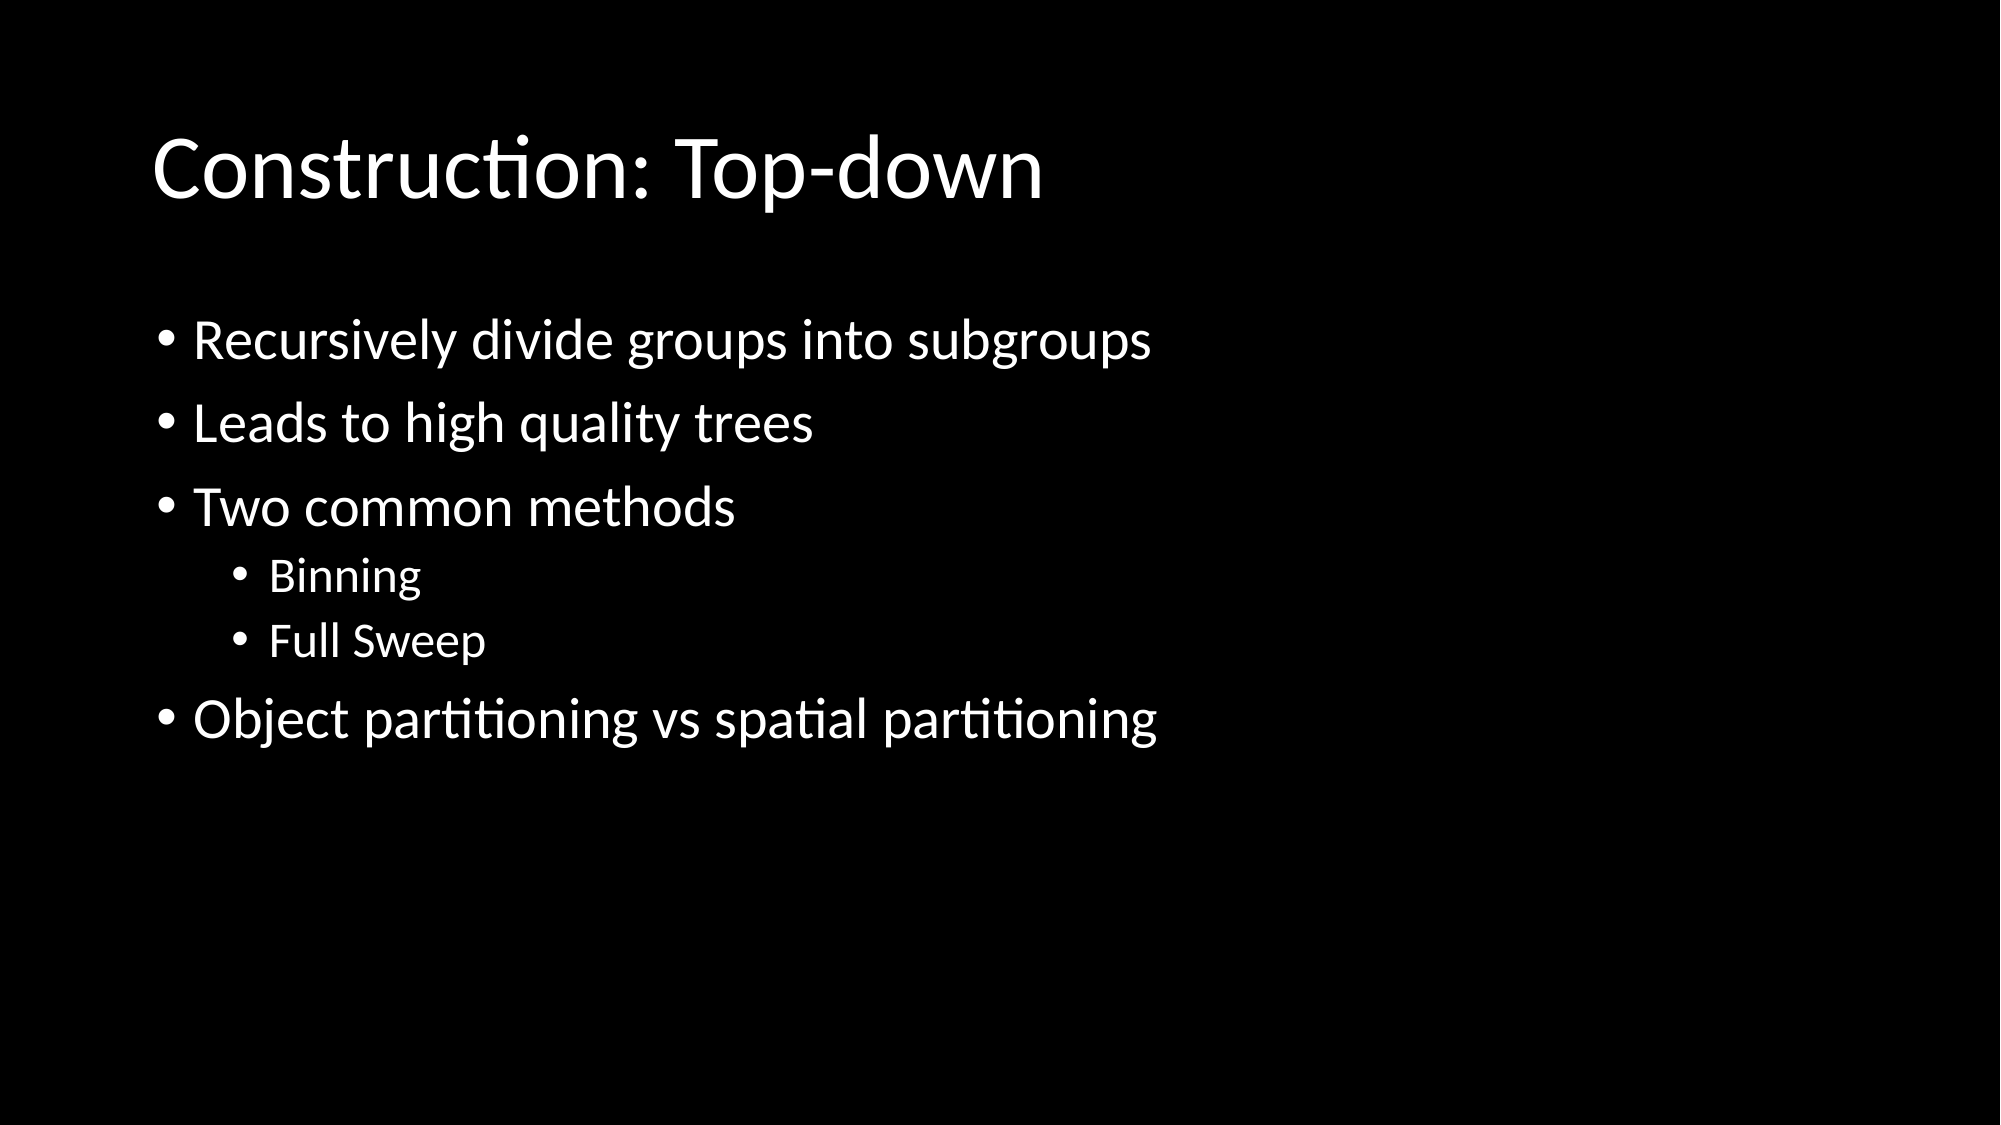

# Construction: Top-down
Recursively divide groups into subgroups
Leads to high quality trees
Two common methods
Binning
Full Sweep
Object partitioning vs spatial partitioning